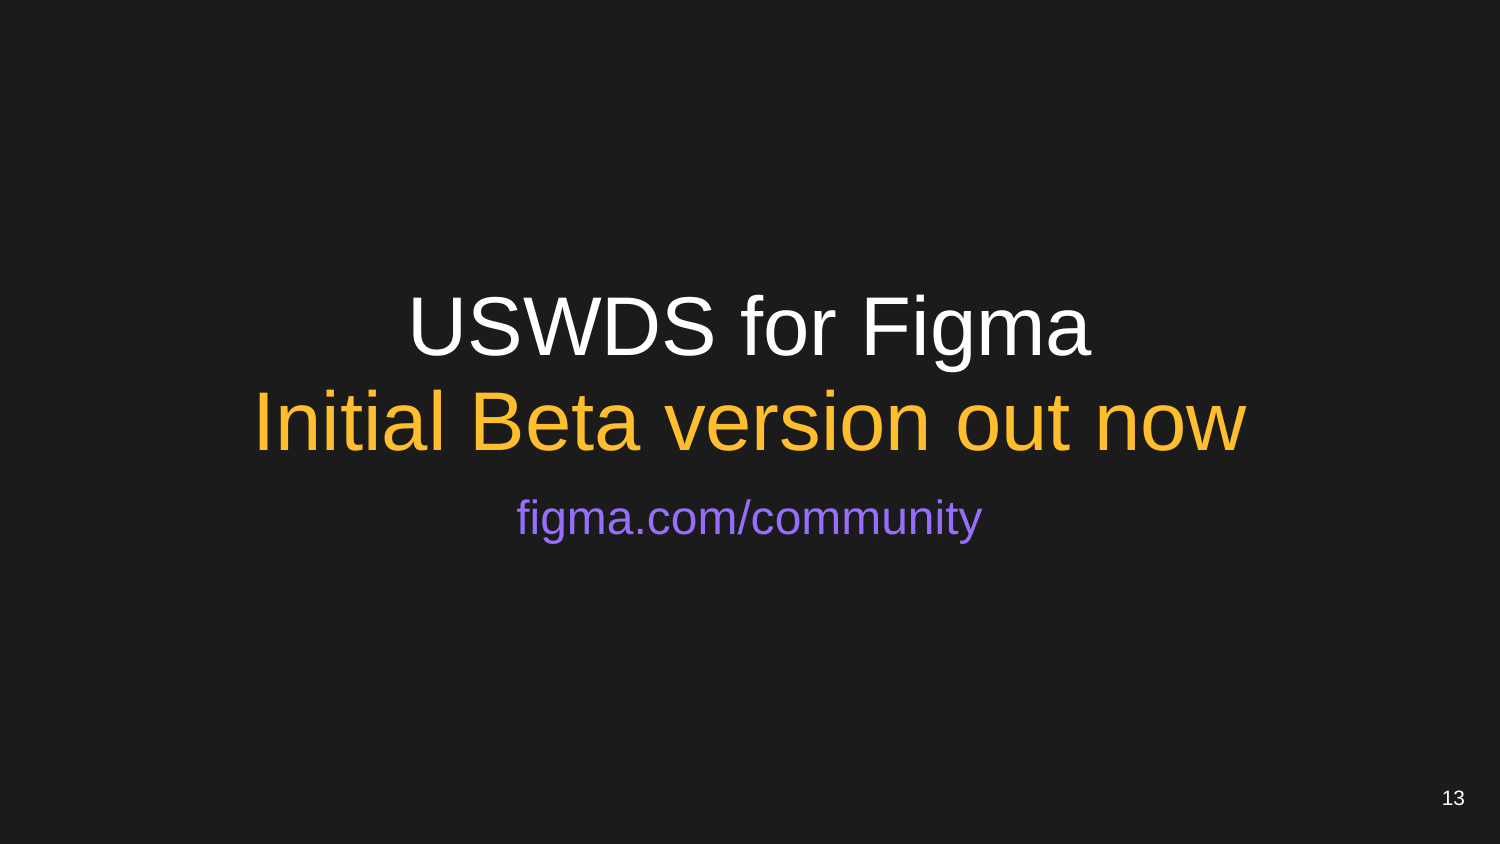

# USWDS for Figma
Initial Beta version out now
figma.com/community
13